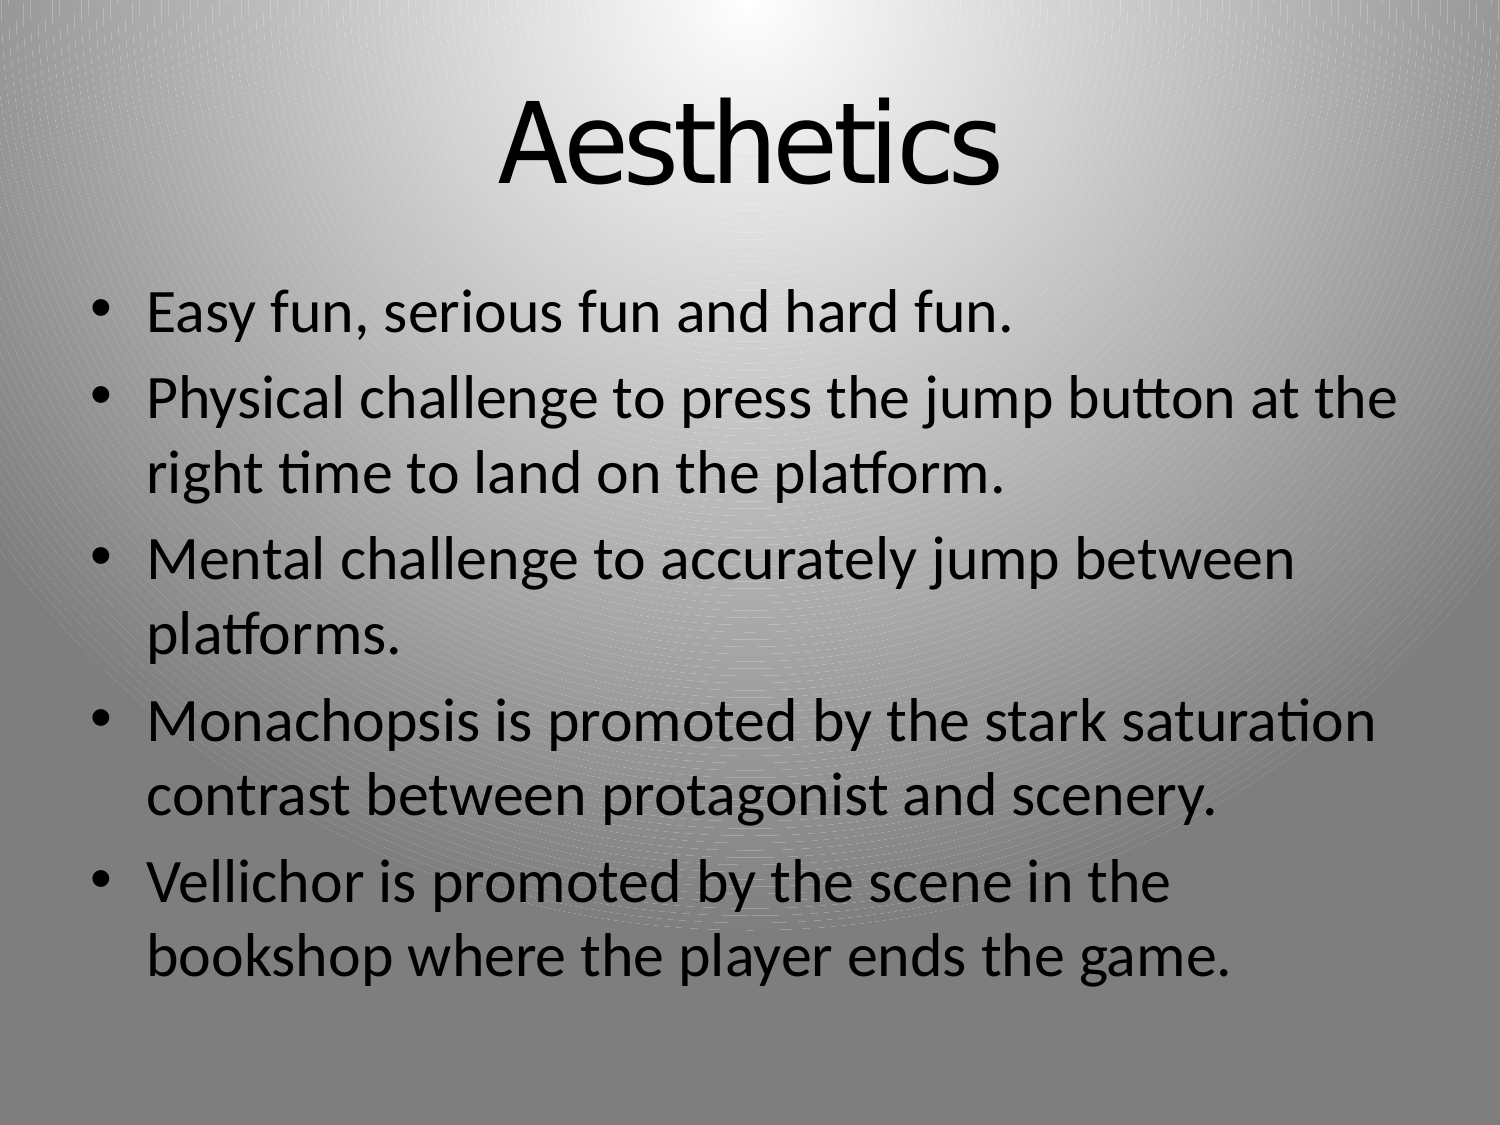

# Aesthetics
Easy fun, serious fun and hard fun.
Physical challenge to press the jump button at the right time to land on the platform.
Mental challenge to accurately jump between platforms.
Monachopsis is promoted by the stark saturation contrast between protagonist and scenery.
Vellichor is promoted by the scene in the bookshop where the player ends the game.